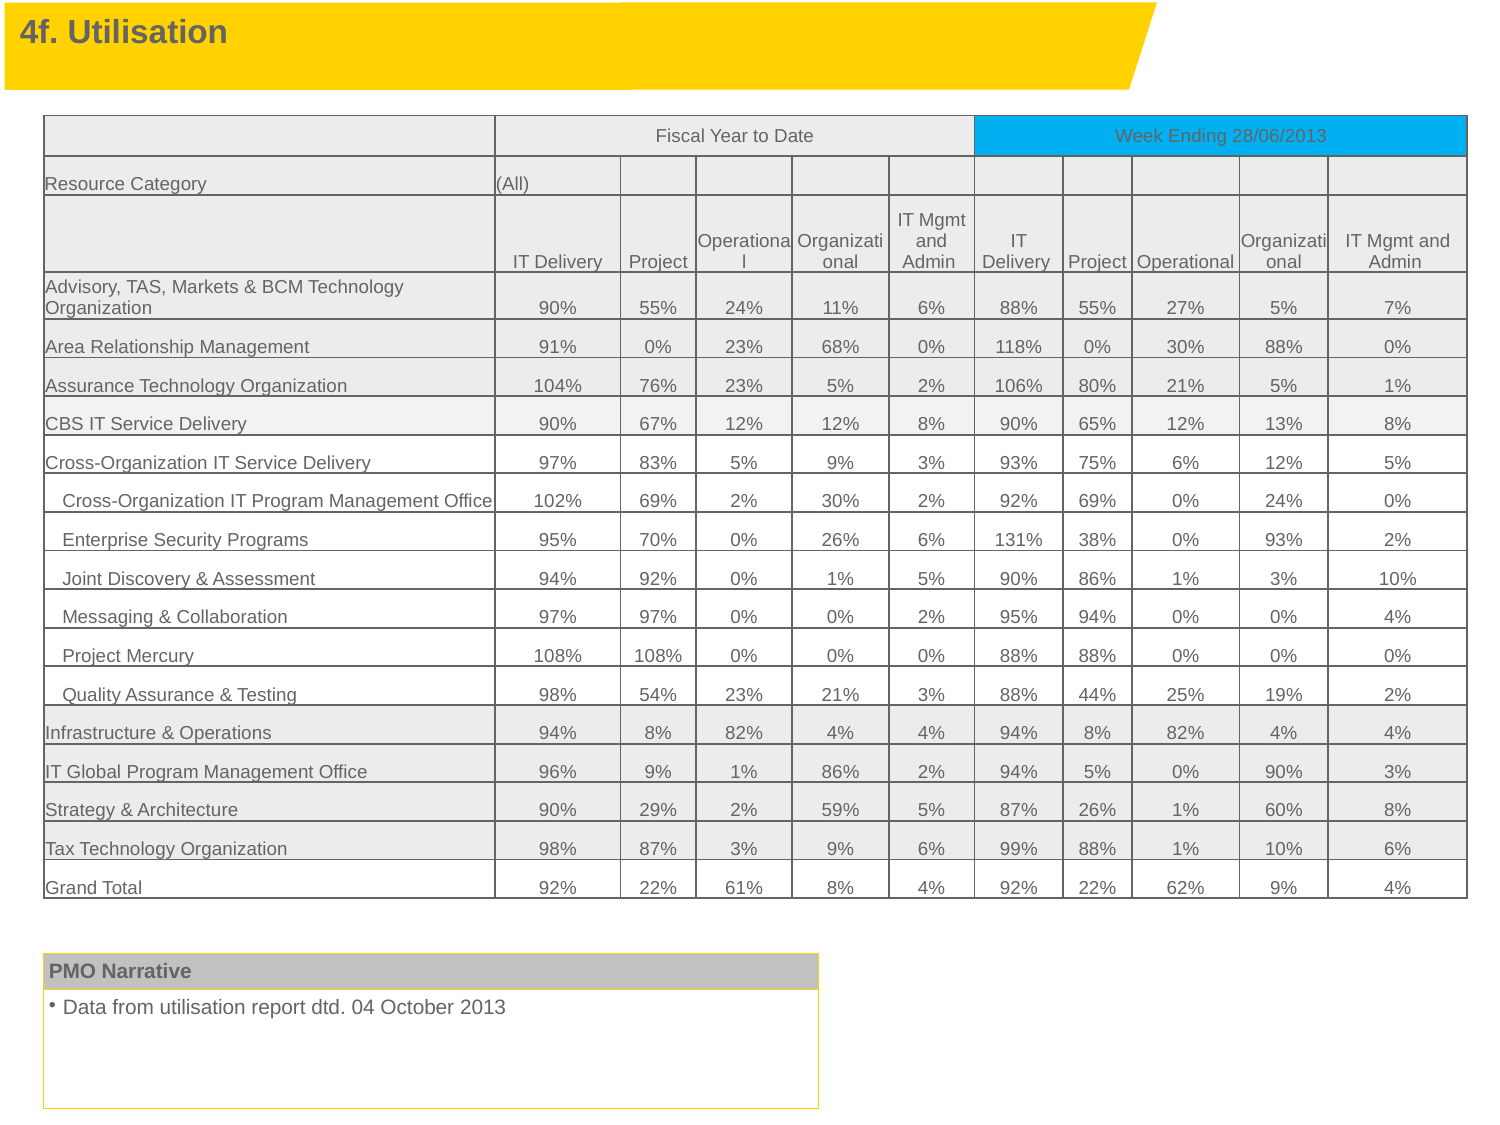

4f. Utilisation

|  | Fiscal Year to Date |  |  |  |  | Week Ending 28/06/2013 |  |  |  |  |
| --- | --- | --- | --- | --- | --- | --- | --- | --- | --- | --- |
| Resource Category | (All) |  |  |  |  |  |  |  |  |  |
|  | IT Delivery | Project | Operational | Organizational | IT Mgmt and Admin | IT Delivery | Project | Operational | Organizational | IT Mgmt and Admin |
| Advisory, TAS, Markets & BCM Technology Organization | 90% | 55% | 24% | 11% | 6% | 88% | 55% | 27% | 5% | 7% |
| Area Relationship Management | 91% | 0% | 23% | 68% | 0% | 118% | 0% | 30% | 88% | 0% |
| Assurance Technology Organization | 104% | 76% | 23% | 5% | 2% | 106% | 80% | 21% | 5% | 1% |
| CBS IT Service Delivery | 90% | 67% | 12% | 12% | 8% | 90% | 65% | 12% | 13% | 8% |
| Cross-Organization IT Service Delivery | 97% | 83% | 5% | 9% | 3% | 93% | 75% | 6% | 12% | 5% |
| Cross-Organization IT Program Management Office | 102% | 69% | 2% | 30% | 2% | 92% | 69% | 0% | 24% | 0% |
| Enterprise Security Programs | 95% | 70% | 0% | 26% | 6% | 131% | 38% | 0% | 93% | 2% |
| Joint Discovery & Assessment | 94% | 92% | 0% | 1% | 5% | 90% | 86% | 1% | 3% | 10% |
| Messaging & Collaboration | 97% | 97% | 0% | 0% | 2% | 95% | 94% | 0% | 0% | 4% |
| Project Mercury | 108% | 108% | 0% | 0% | 0% | 88% | 88% | 0% | 0% | 0% |
| Quality Assurance & Testing | 98% | 54% | 23% | 21% | 3% | 88% | 44% | 25% | 19% | 2% |
| Infrastructure & Operations | 94% | 8% | 82% | 4% | 4% | 94% | 8% | 82% | 4% | 4% |
| IT Global Program Management Office | 96% | 9% | 1% | 86% | 2% | 94% | 5% | 0% | 90% | 3% |
| Strategy & Architecture | 90% | 29% | 2% | 59% | 5% | 87% | 26% | 1% | 60% | 8% |
| Tax Technology Organization | 98% | 87% | 3% | 9% | 6% | 99% | 88% | 1% | 10% | 6% |
| Grand Total | 92% | 22% | 61% | 8% | 4% | 92% | 22% | 62% | 9% | 4% |
| PMO Narrative |
| --- |
| Data from utilisation report dtd. 04 October 2013 |